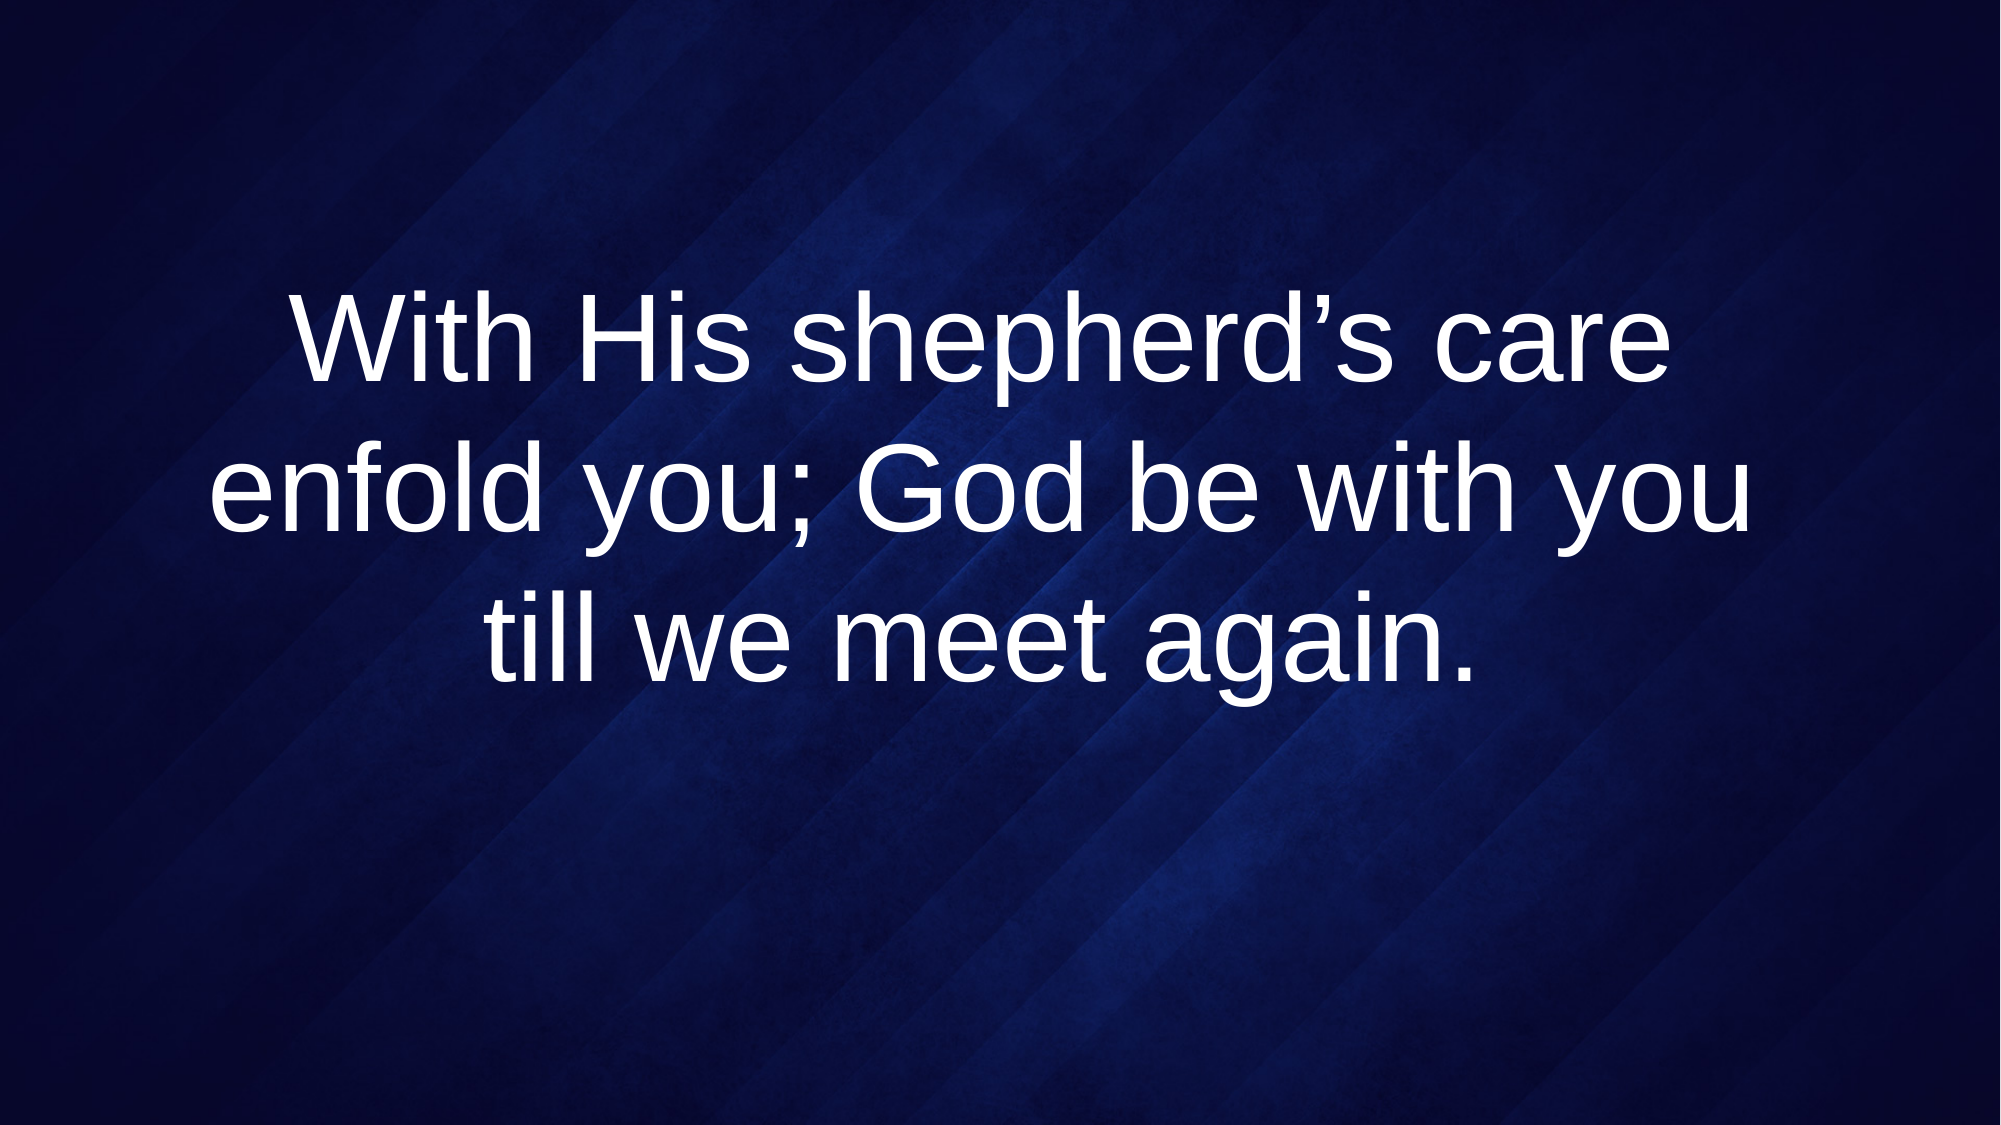

# With His shepherd’s care enfold you; God be with you till we meet again.